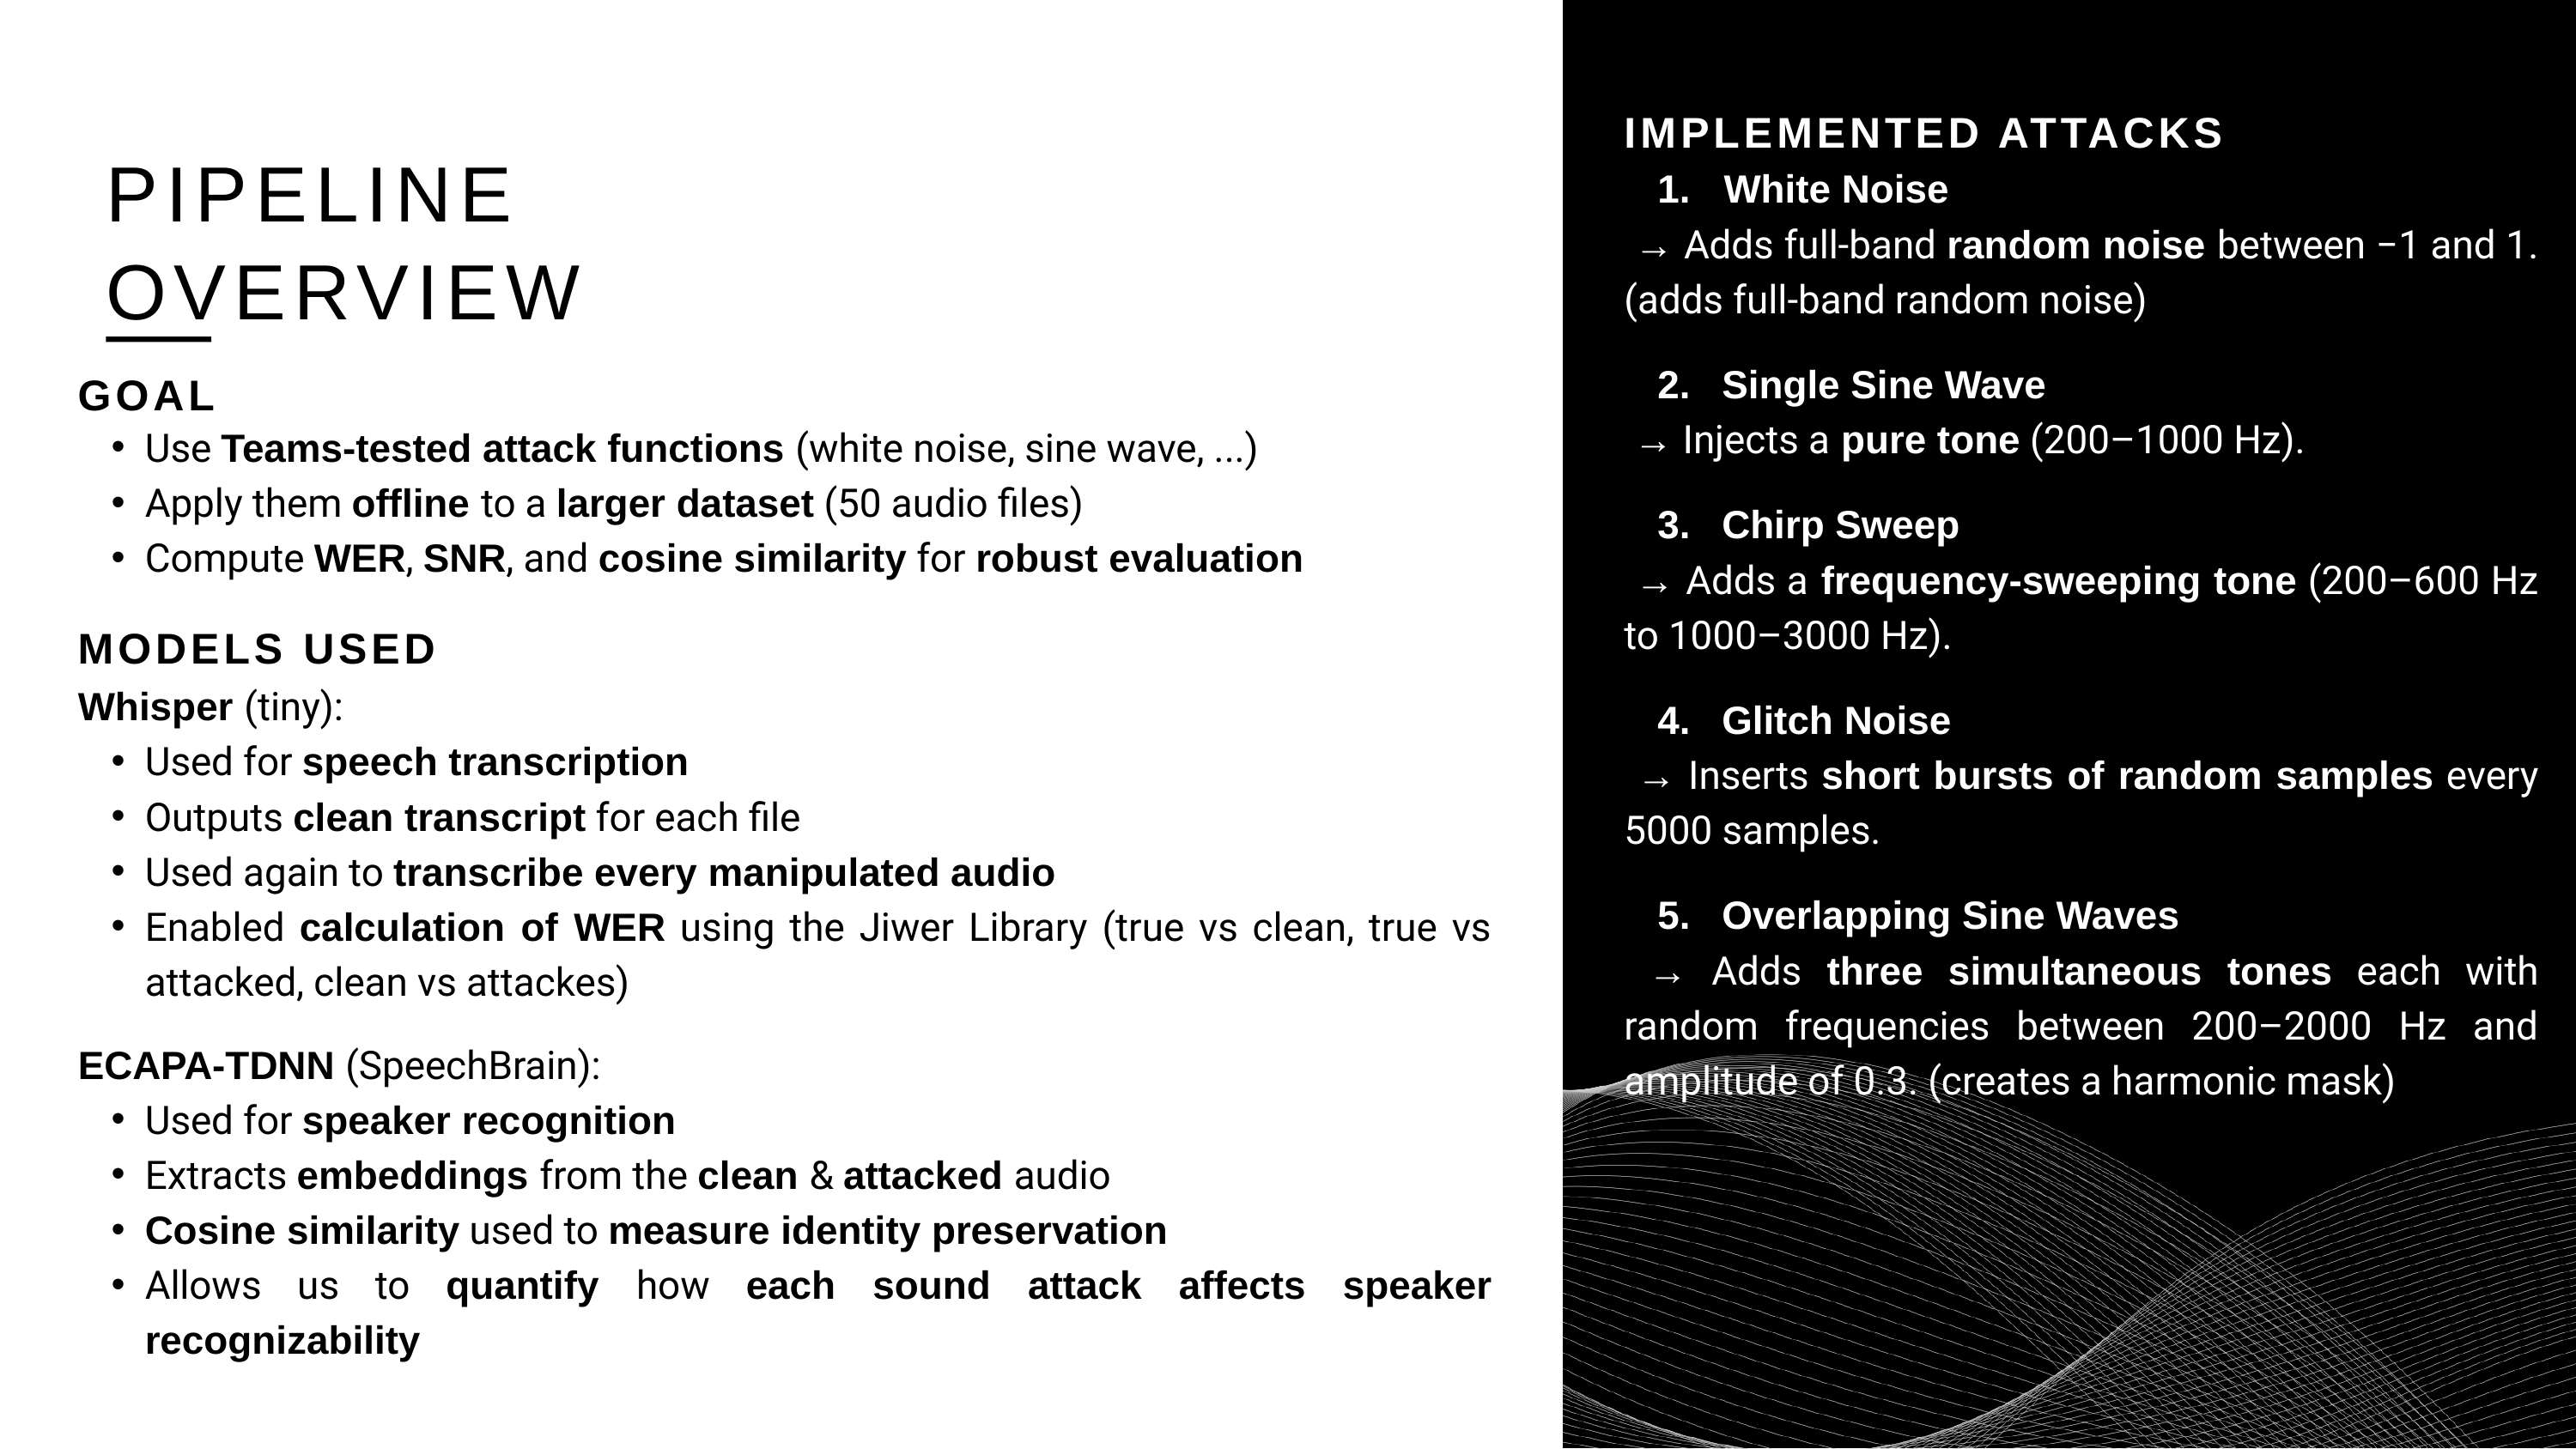

IMPLEMENTED ATTACKS
PIPELINE OVERVIEW
   White Noise
 → Adds full-band random noise between −1 and 1. (adds full-band random noise)

Single Sine Wave
 → Injects a pure tone (200–1000 Hz).

Chirp Sweep
 → Adds a frequency-sweeping tone (200–600 Hz to 1000–3000 Hz).

Glitch Noise
 → Inserts short bursts of random samples every 5000 samples.

Overlapping Sine Waves
 → Adds three simultaneous tones each with random frequencies between 200–2000 Hz and amplitude of 0.3. (creates a harmonic mask)

GOAL
Use Teams-tested attack functions (white noise, sine wave, ...)
Apply them offline to a larger dataset (50 audio files)
Compute WER, SNR, and cosine similarity for robust evaluation
MODELS USED
Whisper (tiny):
Used for speech transcription
Outputs clean transcript for each file
Used again to transcribe every manipulated audio
Enabled calculation of WER using the Jiwer Library (true vs clean, true vs attacked, clean vs attackes)

ECAPA-TDNN (SpeechBrain):
Used for speaker recognition
Extracts embeddings from the clean & attacked audio
Cosine similarity used to measure identity preservation
Allows us to quantify how each sound attack affects speaker recognizability